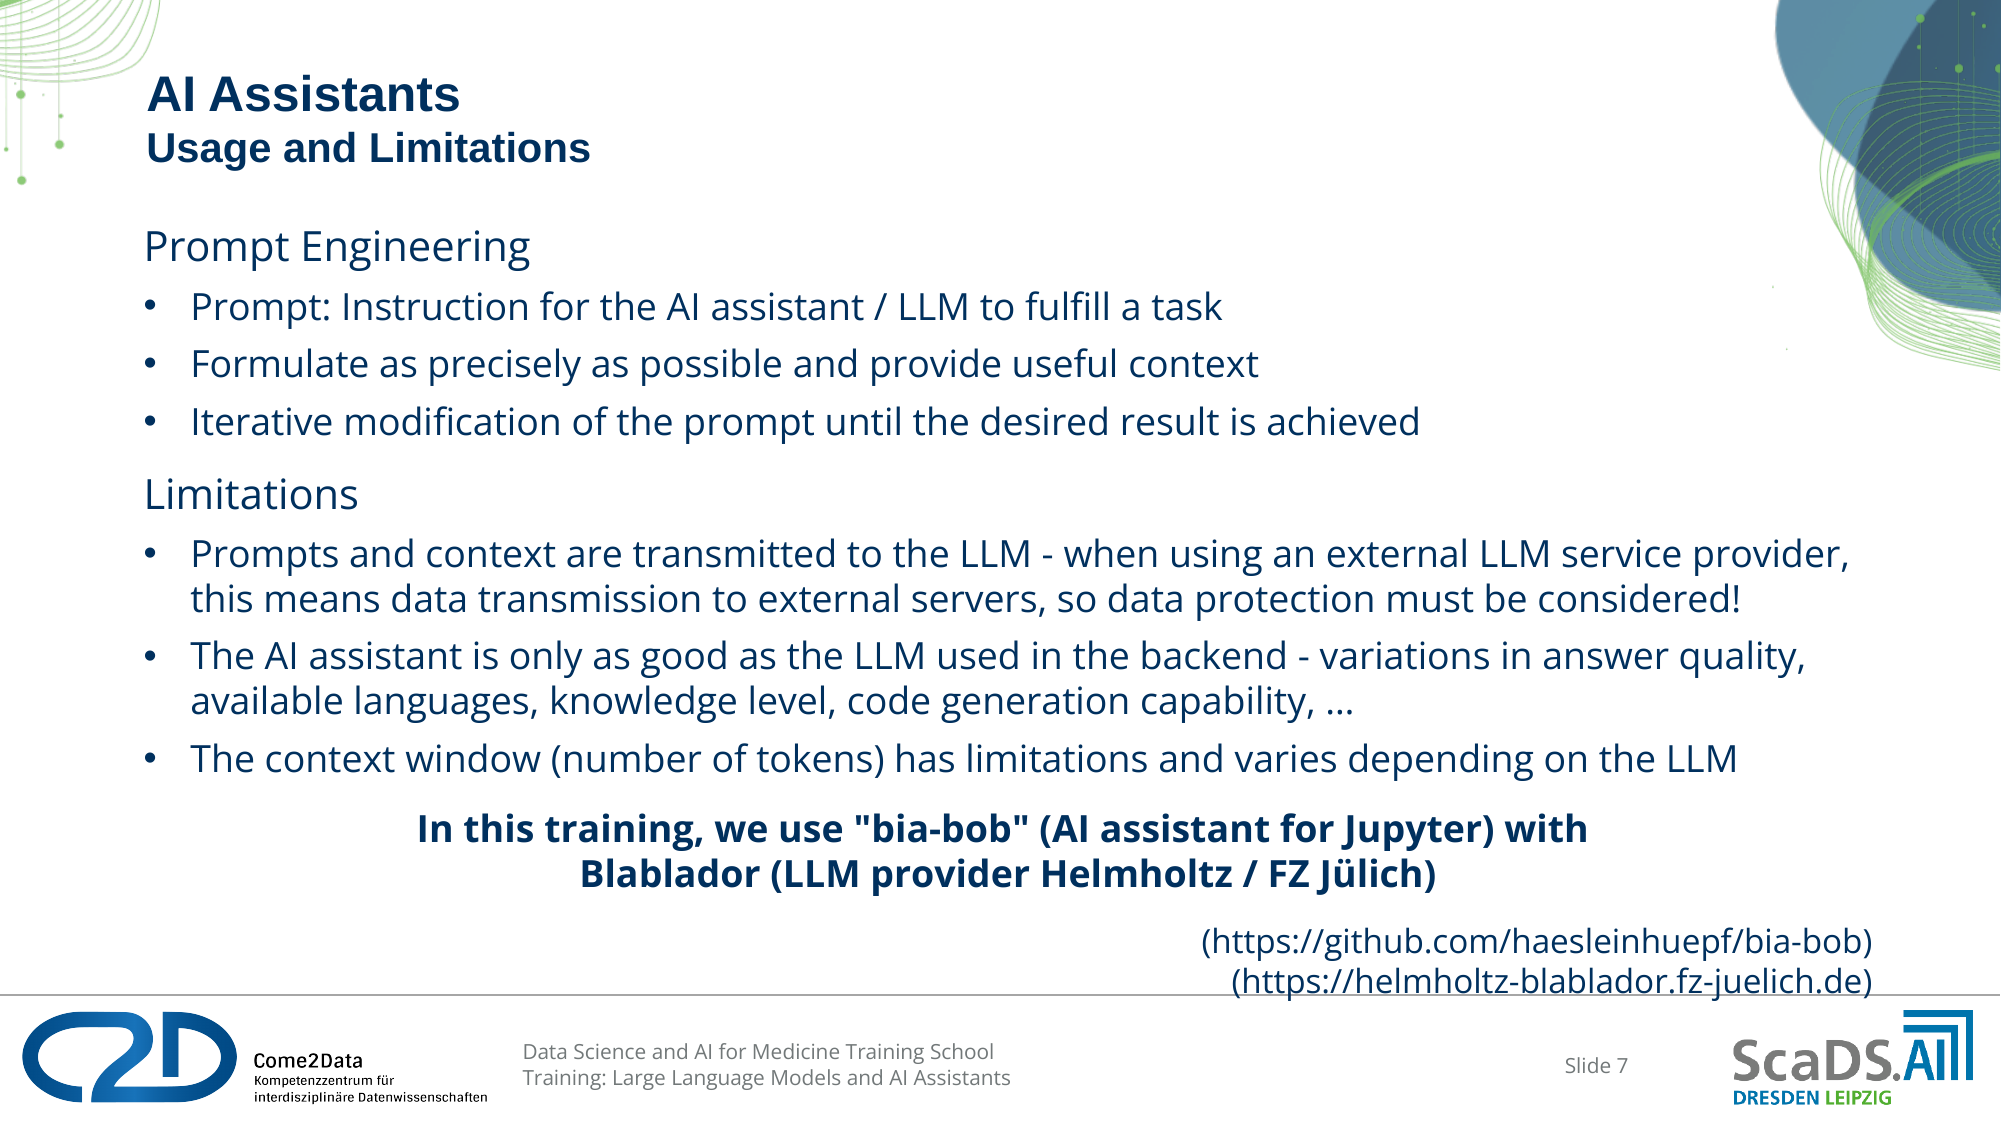

# AI Assistants Usage and Limitations
Prompt Engineering
Prompt: Instruction for the AI assistant / LLM to fulfill a task
Formulate as precisely as possible and provide useful context
Iterative modification of the prompt until the desired result is achieved
Limitations
Prompts and context are transmitted to the LLM - when using an external LLM service provider, this means data transmission to external servers, so data protection must be considered!
The AI assistant is only as good as the LLM used in the backend - variations in answer quality, available languages, knowledge level, code generation capability, …
The context window (number of tokens) has limitations and varies depending on the LLM
In this training, we use "bia-bob" (AI assistant for Jupyter) with
Blablador (LLM provider Helmholtz / FZ Jülich)
(https://github.com/haesleinhuepf/bia-bob)
(https://helmholtz-blablador.fz-juelich.de)